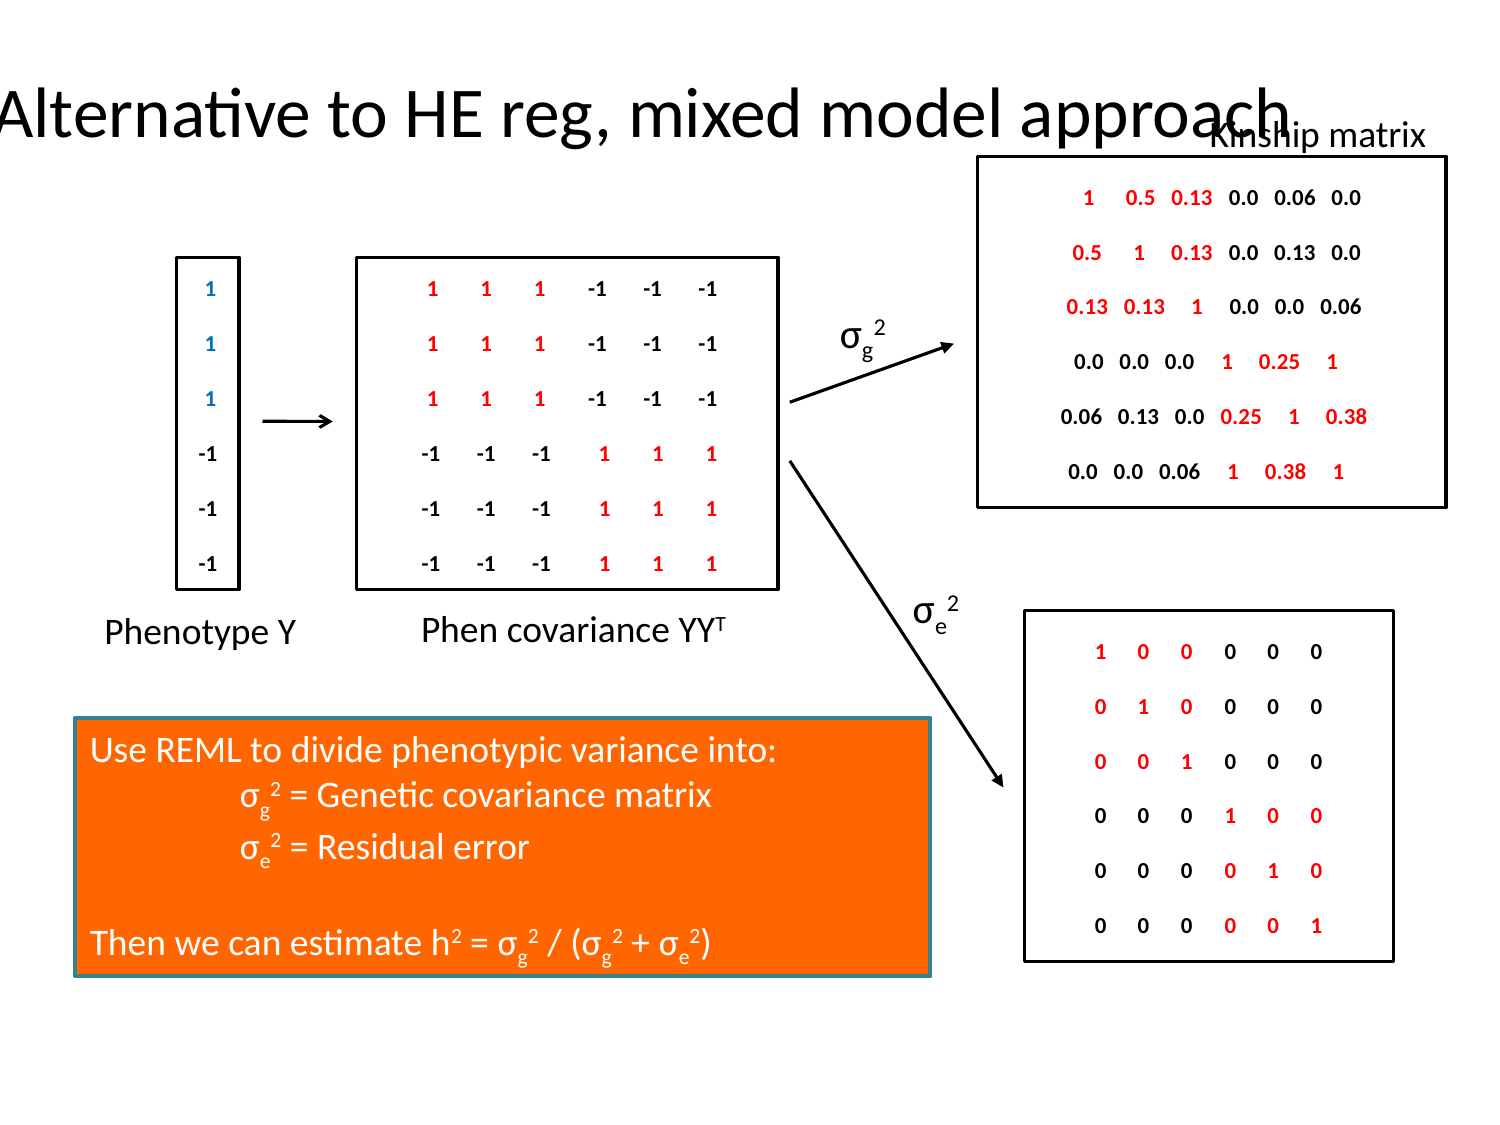

# Alternative to HE reg, mixed model approach
Kinship matrix
    1      0.5   0.13   0.0   0.06   0.0

  0.5      1     0.13   0.0   0.13   0.0

 0.13   0.13     1     0.0   0.0   0.06

 0.0   0.0   0.0     1     0.25     1

 0.06   0.13   0.0   0.25     1     0.38

0.0   0.0   0.06     1     0.38     1
 1

 1

 1

 -1

-1

-1
  1        1        1        -1       -1       -1

  1        1        1        -1       -1       -1

  1        1        1        -1       -1       -1

  -1       -1       -1         1        1        1

 -1       -1       -1         1        1        1

 -1       -1       -1         1        1        1
σg2

σe2
Phen covariance YYT
Phenotype Y
1      0      0      0      0      0

0      1      0      0      0      0

0      0      1      0      0      0

0      0      0      1      0      0

0      0      0      0      1      0

0      0      0      0      0      1
Use REML to divide phenotypic variance into:
	σg2 = Genetic covariance matrix
	σe2 = Residual error

Then we can estimate h2 = σg2 / (σg2 + σe2)